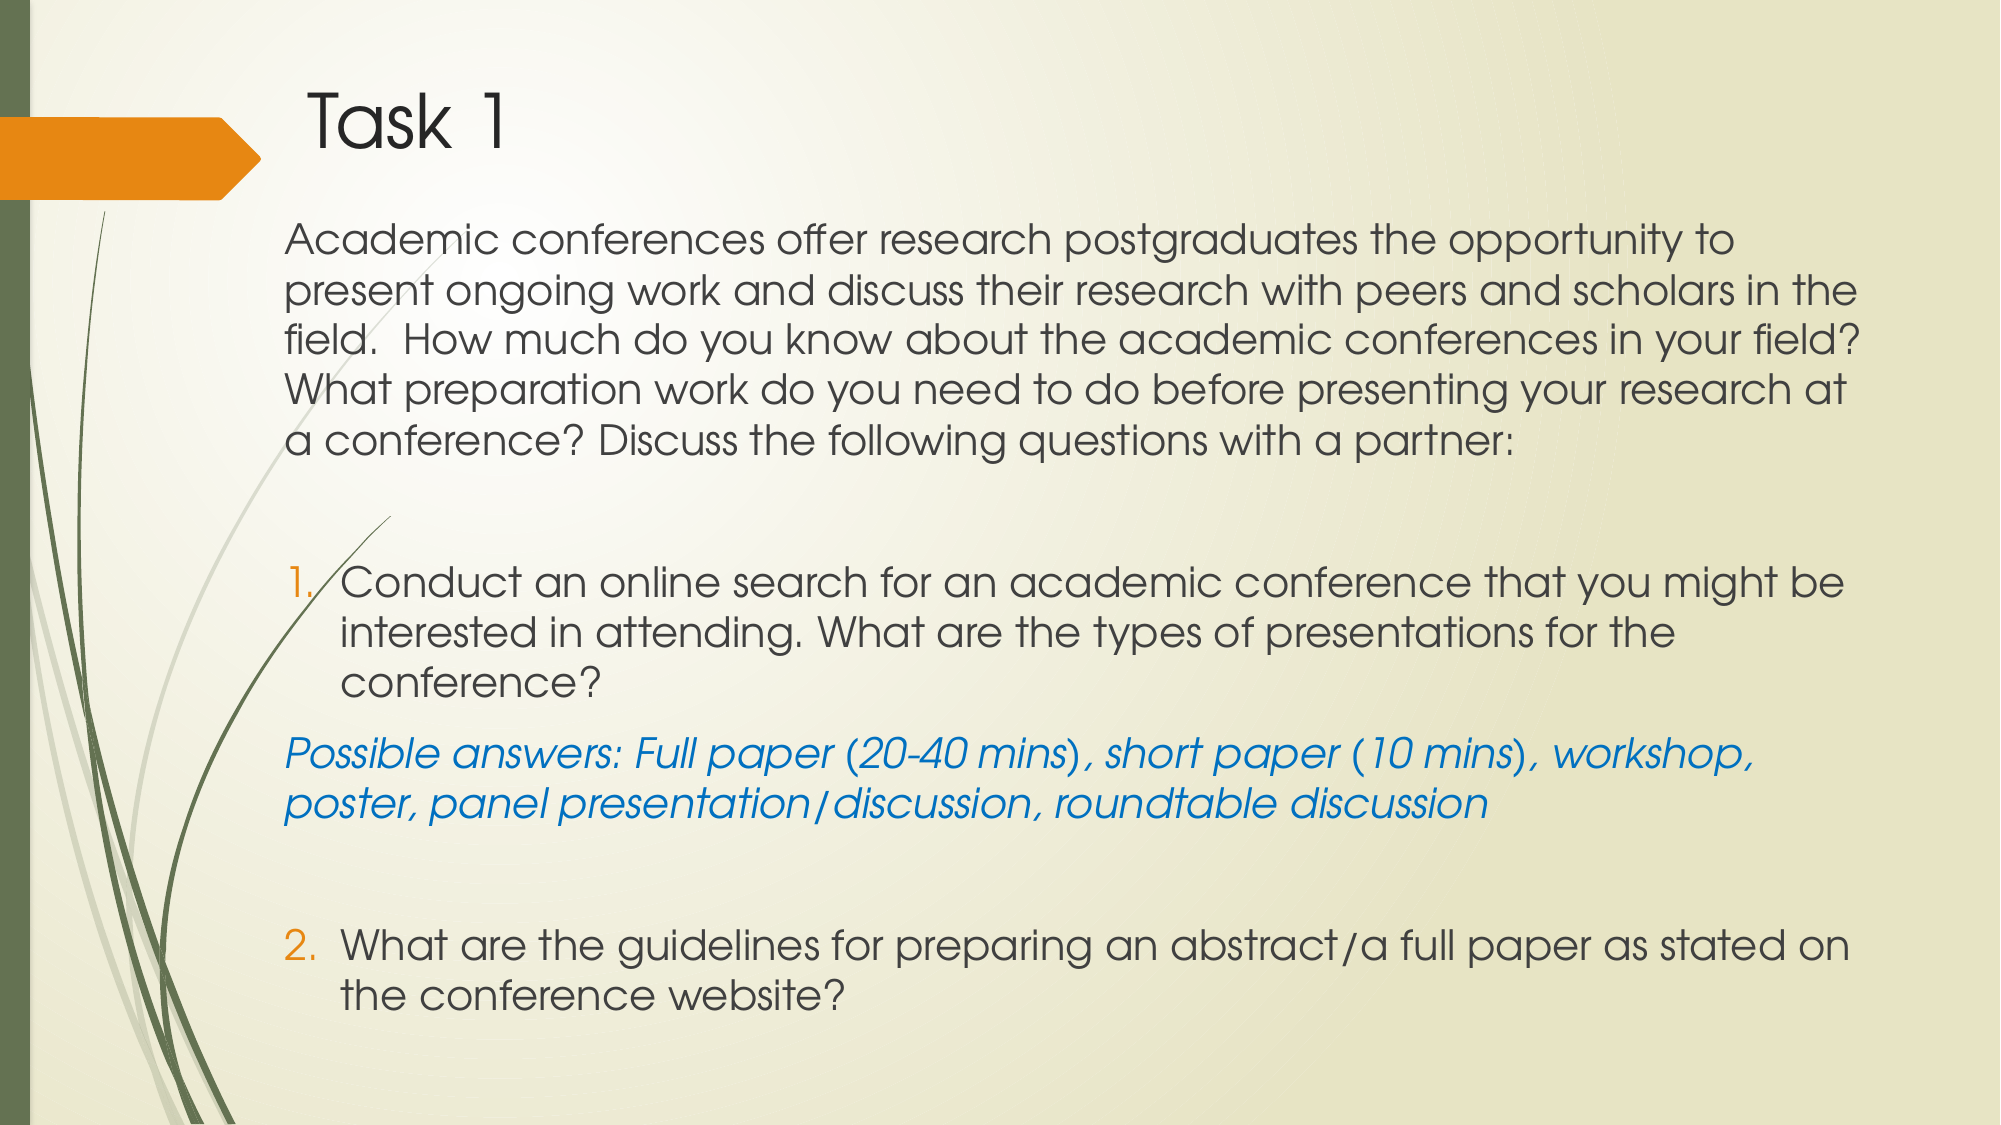

# Task 1
Academic conferences offer research postgraduates the opportunity to present ongoing work and discuss their research with peers and scholars in the field.  How much do you know about the academic conferences in your field? What preparation work do you need to do before presenting your research at a conference? Discuss the following questions with a partner:

Conduct an online search for an academic conference that you might be interested in attending. What are the types of presentations for the conference?
Possible answers: Full paper (20-40 mins), short paper (10 mins), workshop, poster, panel presentation/discussion, roundtable discussion

What are the guidelines for preparing an abstract/a full paper as stated on the conference website?